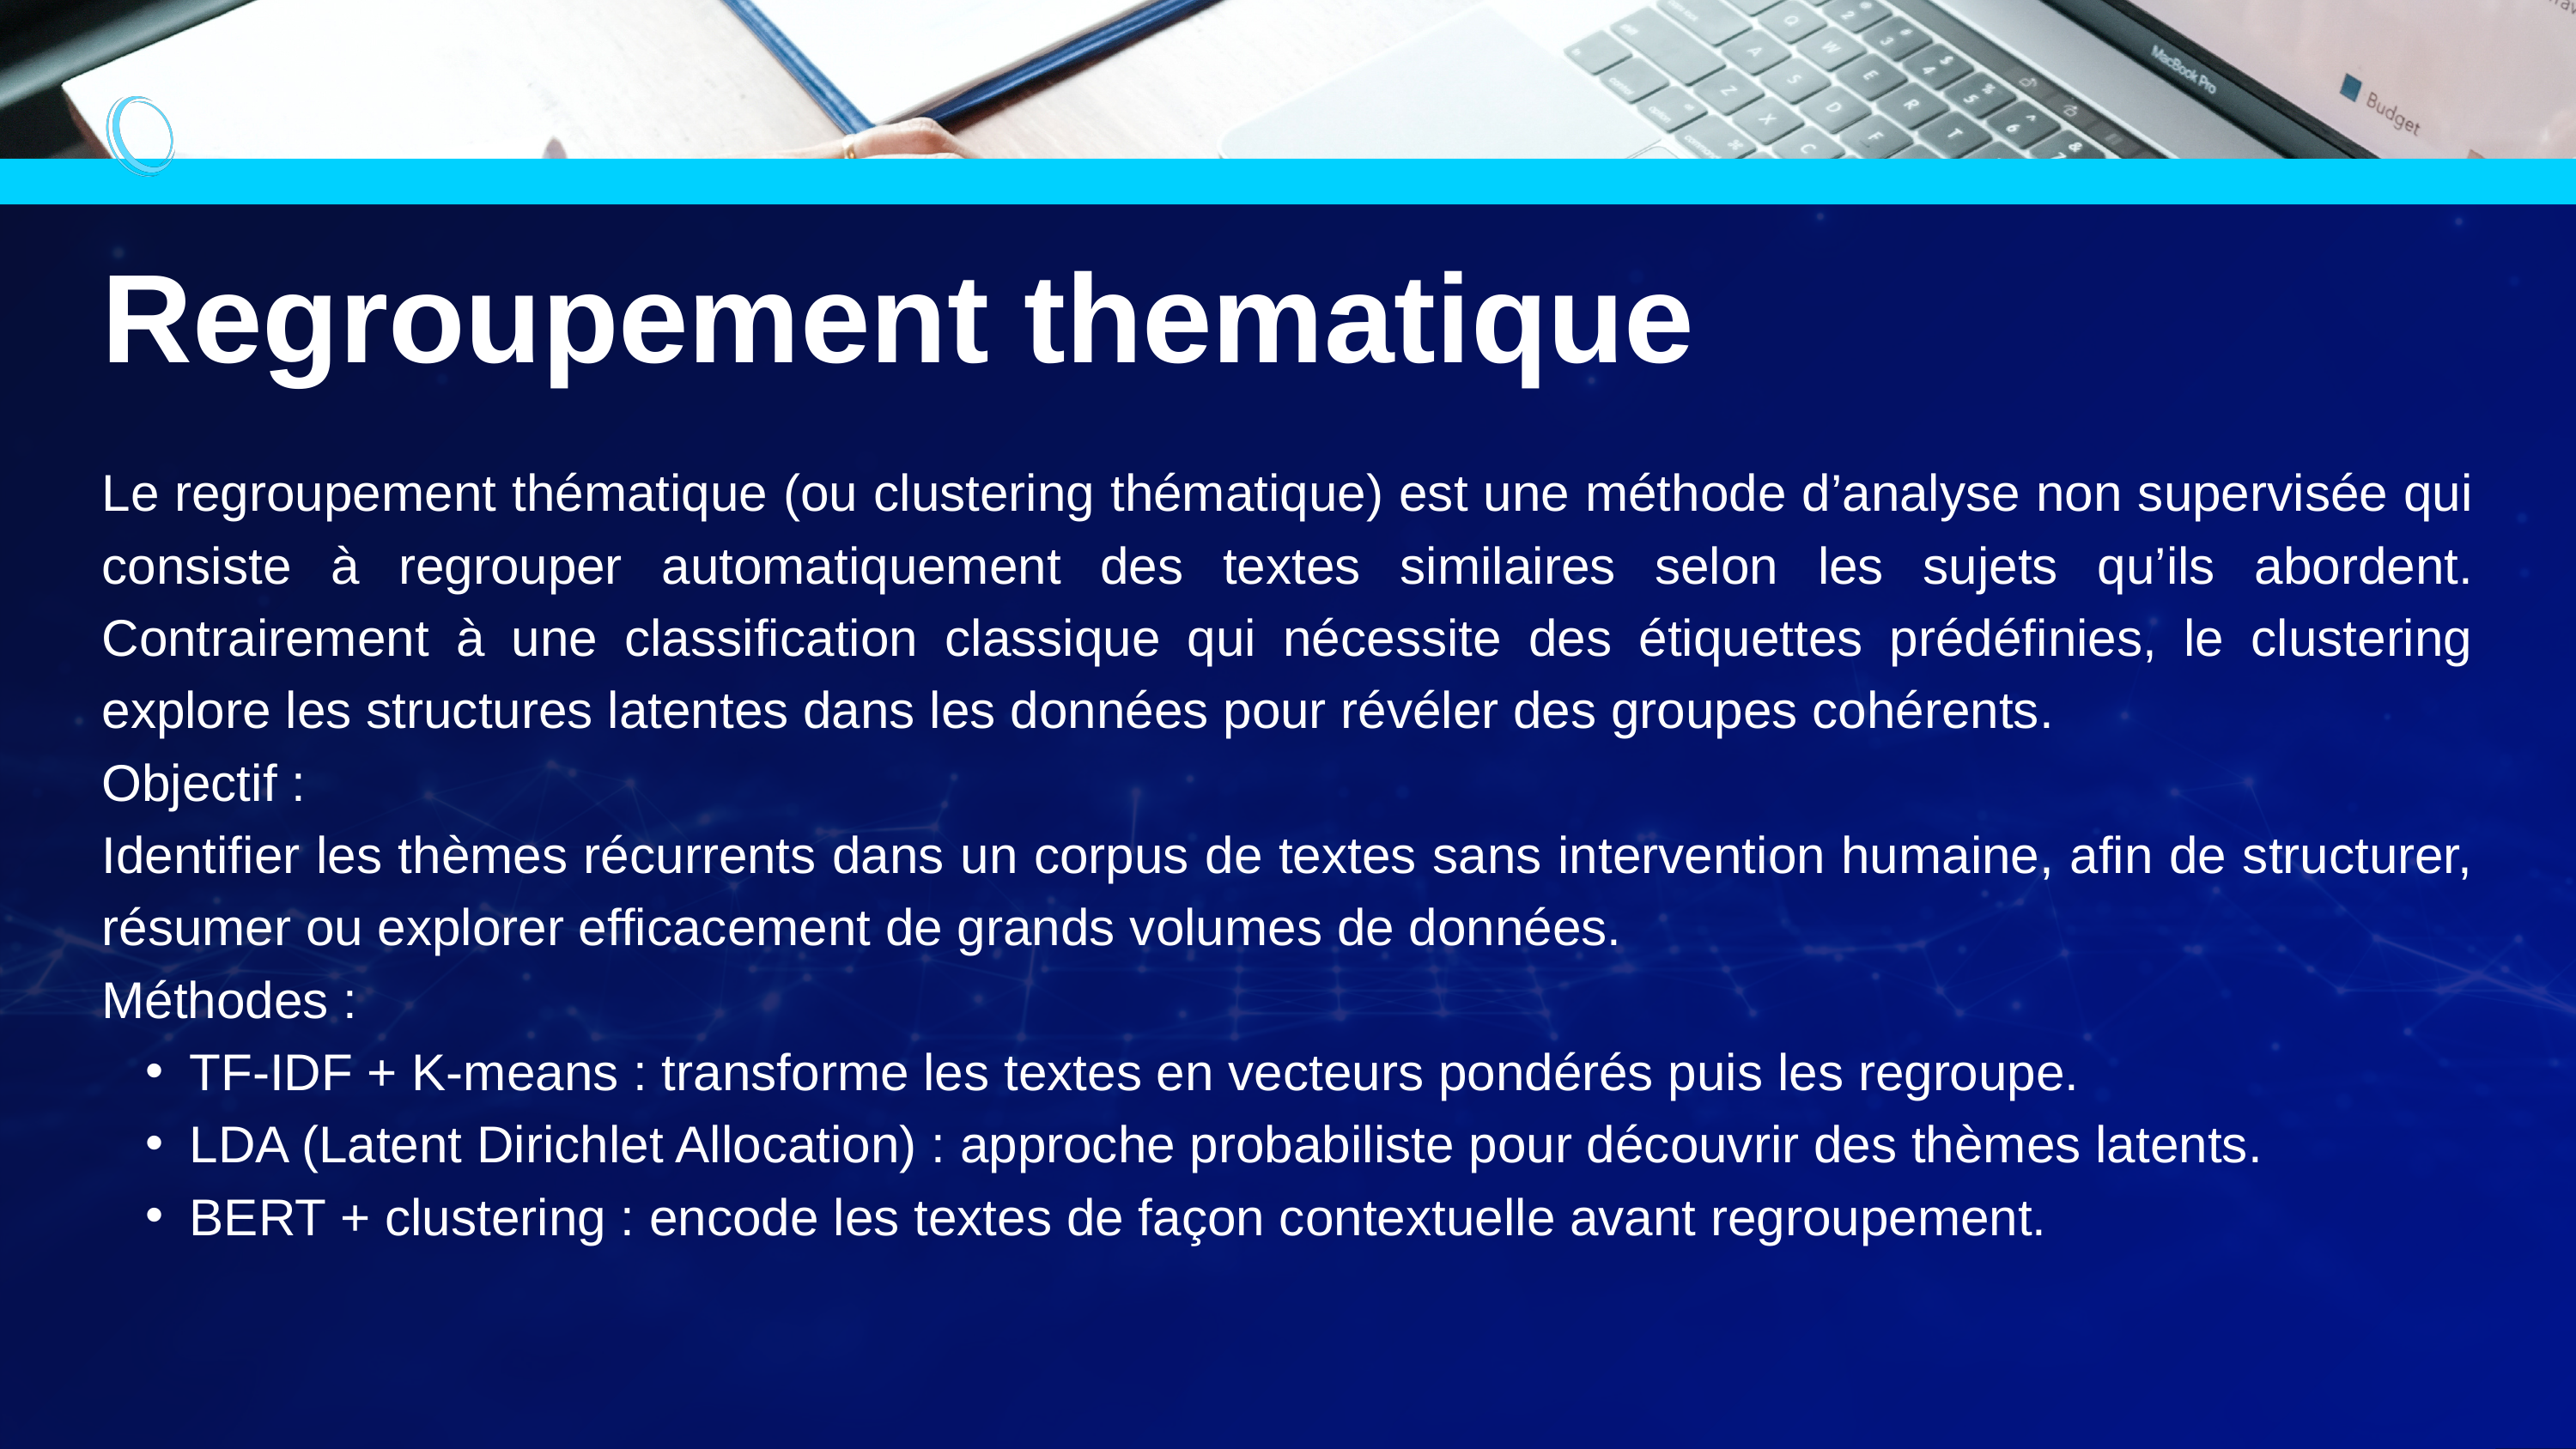

Regroupement thematique
Le regroupement thématique (ou clustering thématique) est une méthode d’analyse non supervisée qui consiste à regrouper automatiquement des textes similaires selon les sujets qu’ils abordent. Contrairement à une classification classique qui nécessite des étiquettes prédéfinies, le clustering explore les structures latentes dans les données pour révéler des groupes cohérents.
Objectif :
Identifier les thèmes récurrents dans un corpus de textes sans intervention humaine, afin de structurer, résumer ou explorer efficacement de grands volumes de données.
Méthodes :
TF-IDF + K-means : transforme les textes en vecteurs pondérés puis les regroupe.
LDA (Latent Dirichlet Allocation) : approche probabiliste pour découvrir des thèmes latents.
BERT + clustering : encode les textes de façon contextuelle avant regroupement.